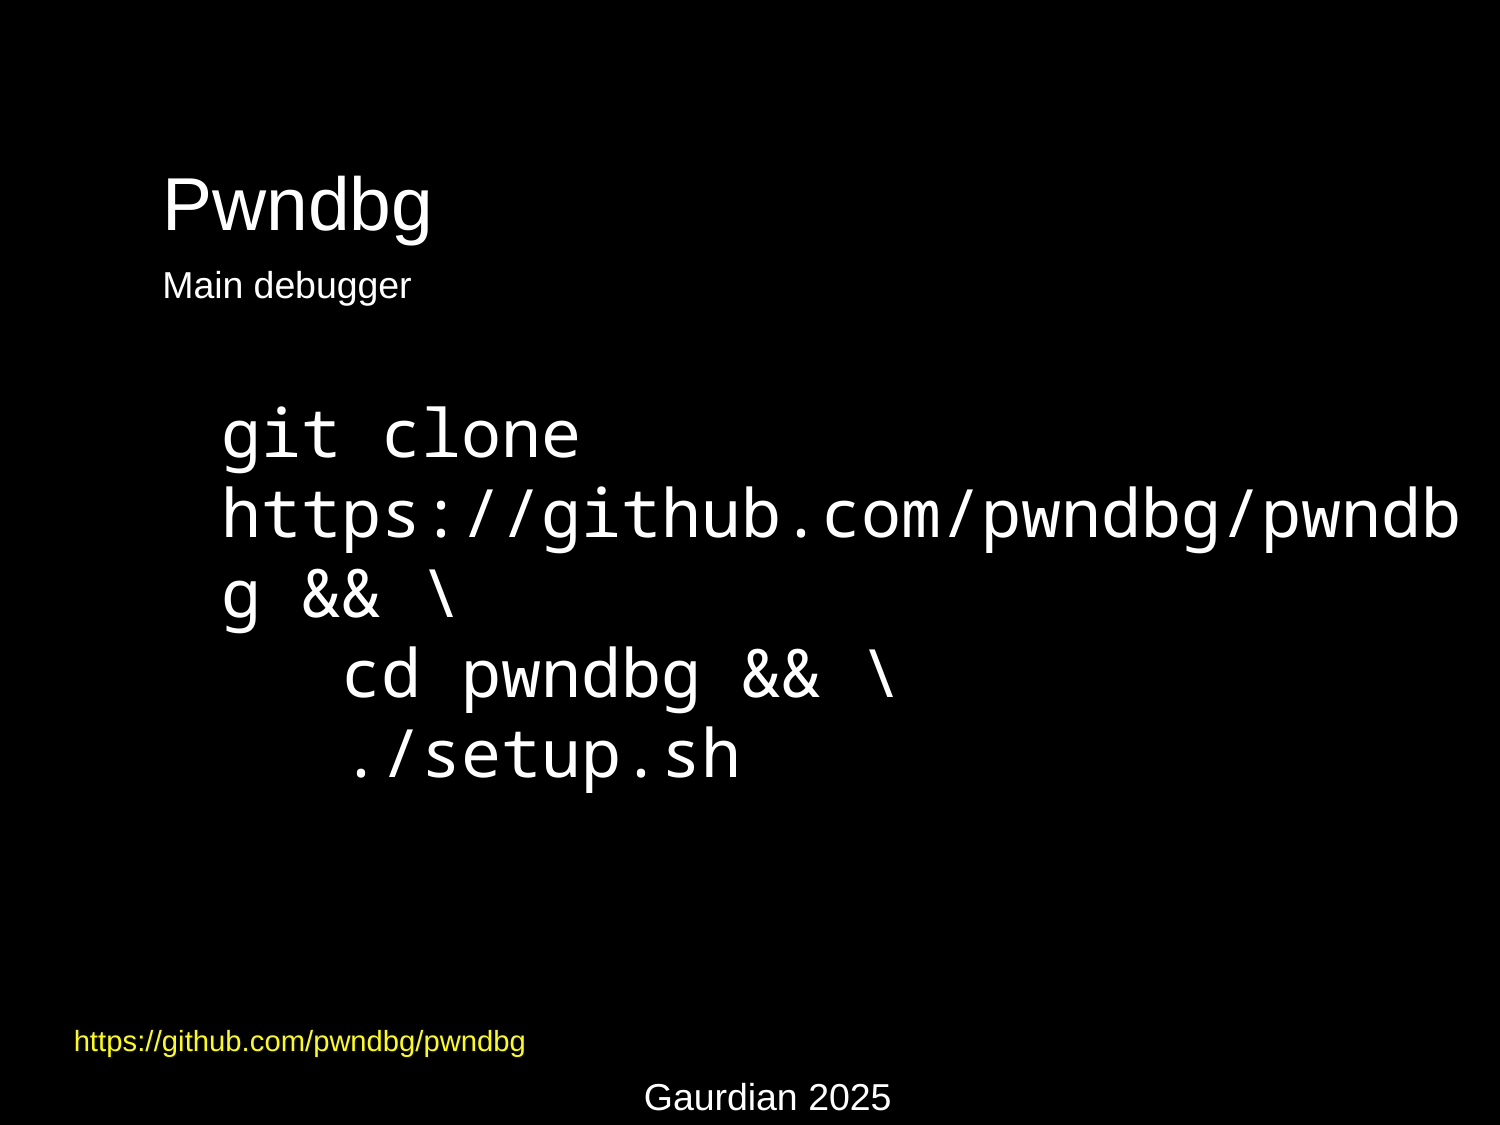

Pwndbg
Main debugger
git clone https://github.com/pwndbg/pwndbg && \
   cd pwndbg && \
   ./setup.sh
https://github.com/pwndbg/pwndbg